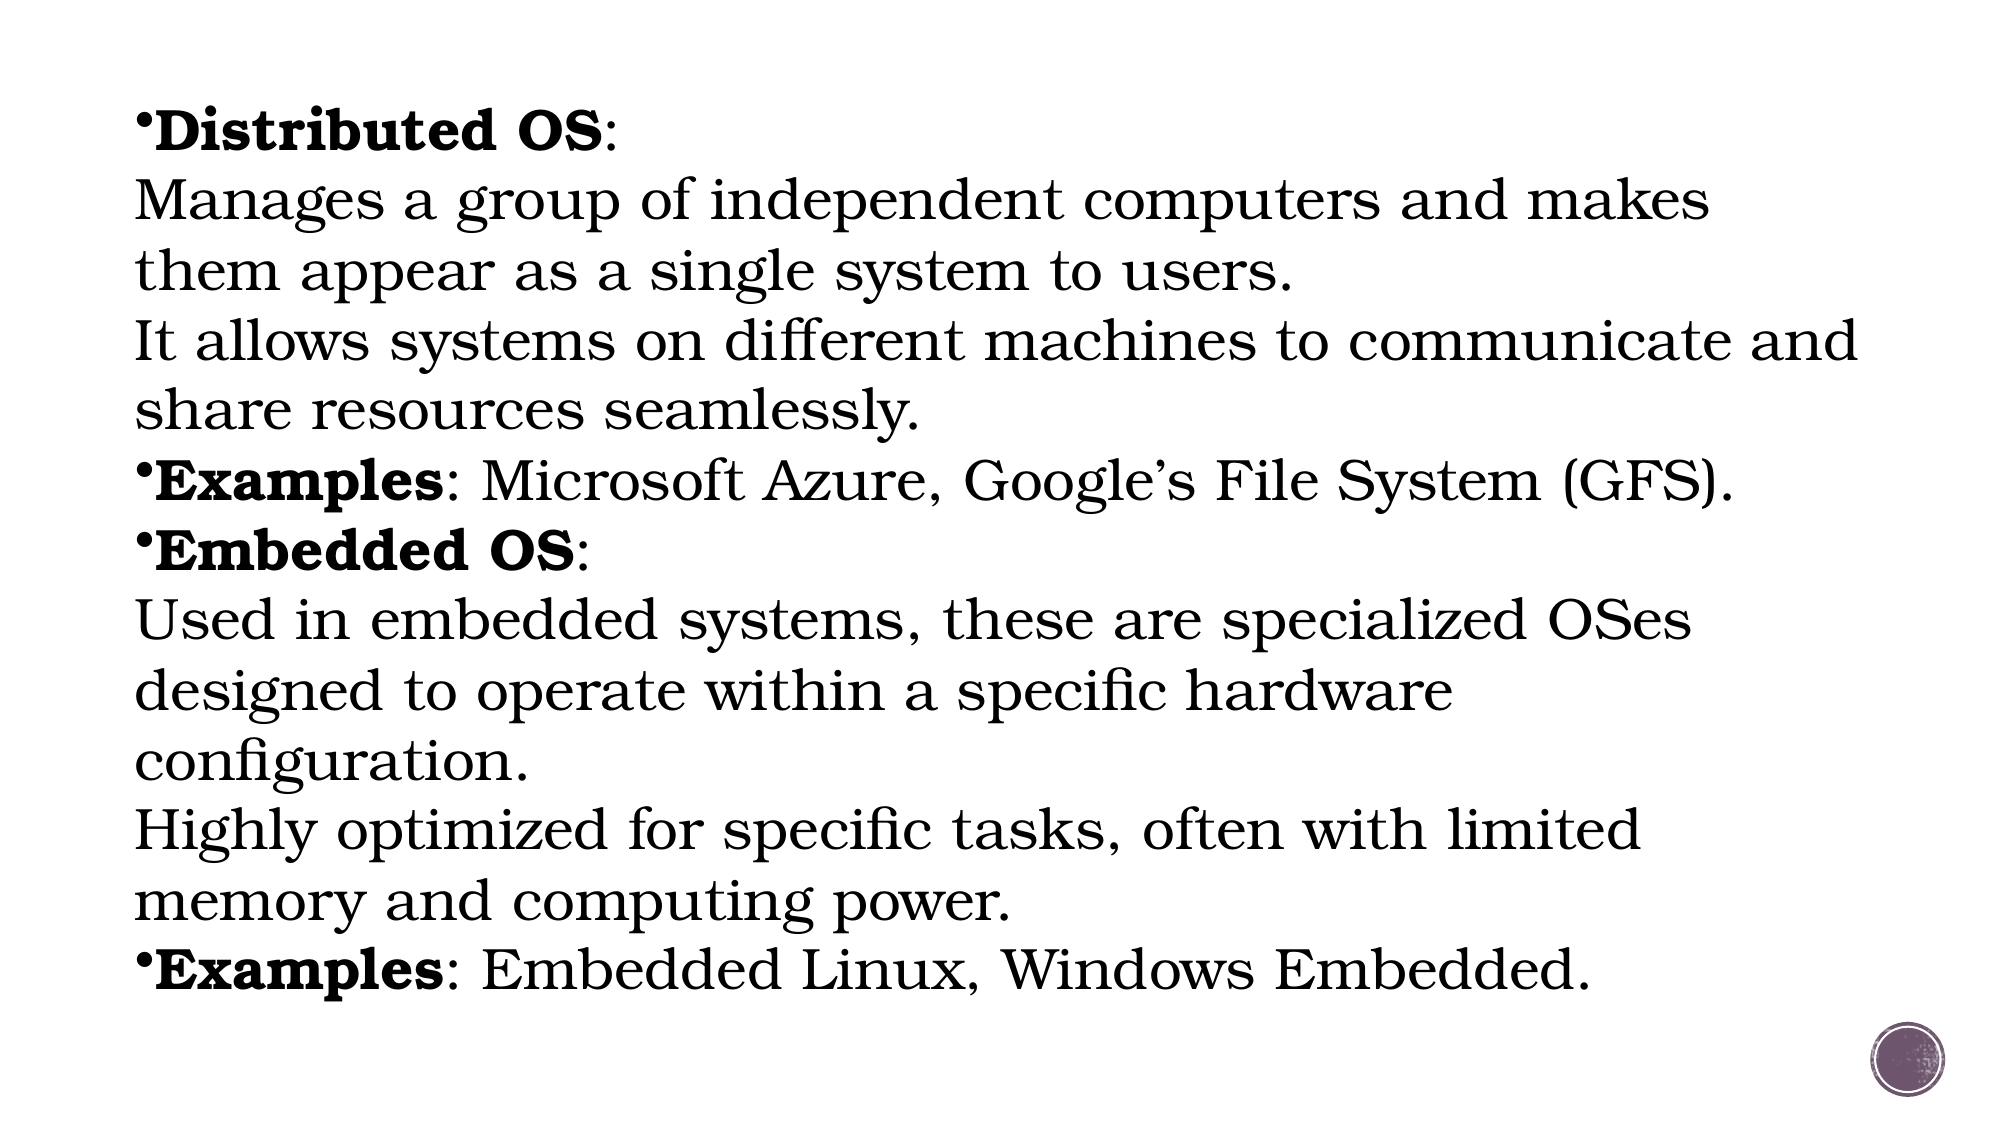

Distributed OS:
Manages a group of independent computers and makes them appear as a single system to users.
It allows systems on different machines to communicate and share resources seamlessly.
Examples: Microsoft Azure, Google’s File System (GFS).
Embedded OS:
Used in embedded systems, these are specialized OSes designed to operate within a specific hardware configuration.
Highly optimized for specific tasks, often with limited memory and computing power.
Examples: Embedded Linux, Windows Embedded.